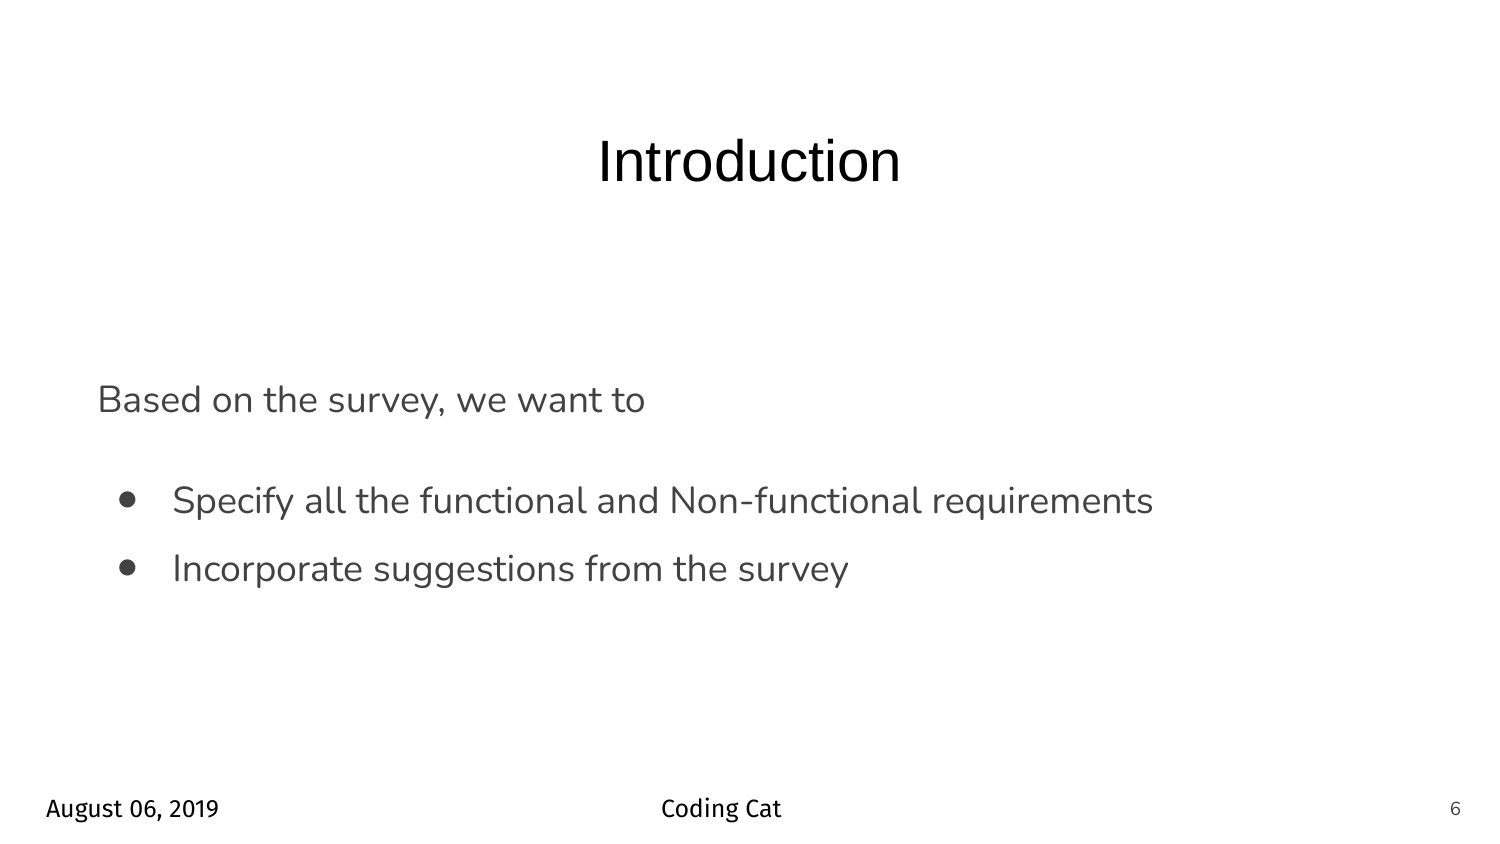

Introduction
Based on the survey, we want to
Specify all the functional and Non-functional requirements
Incorporate suggestions from the survey
August 06, 2019
Coding Cat
6